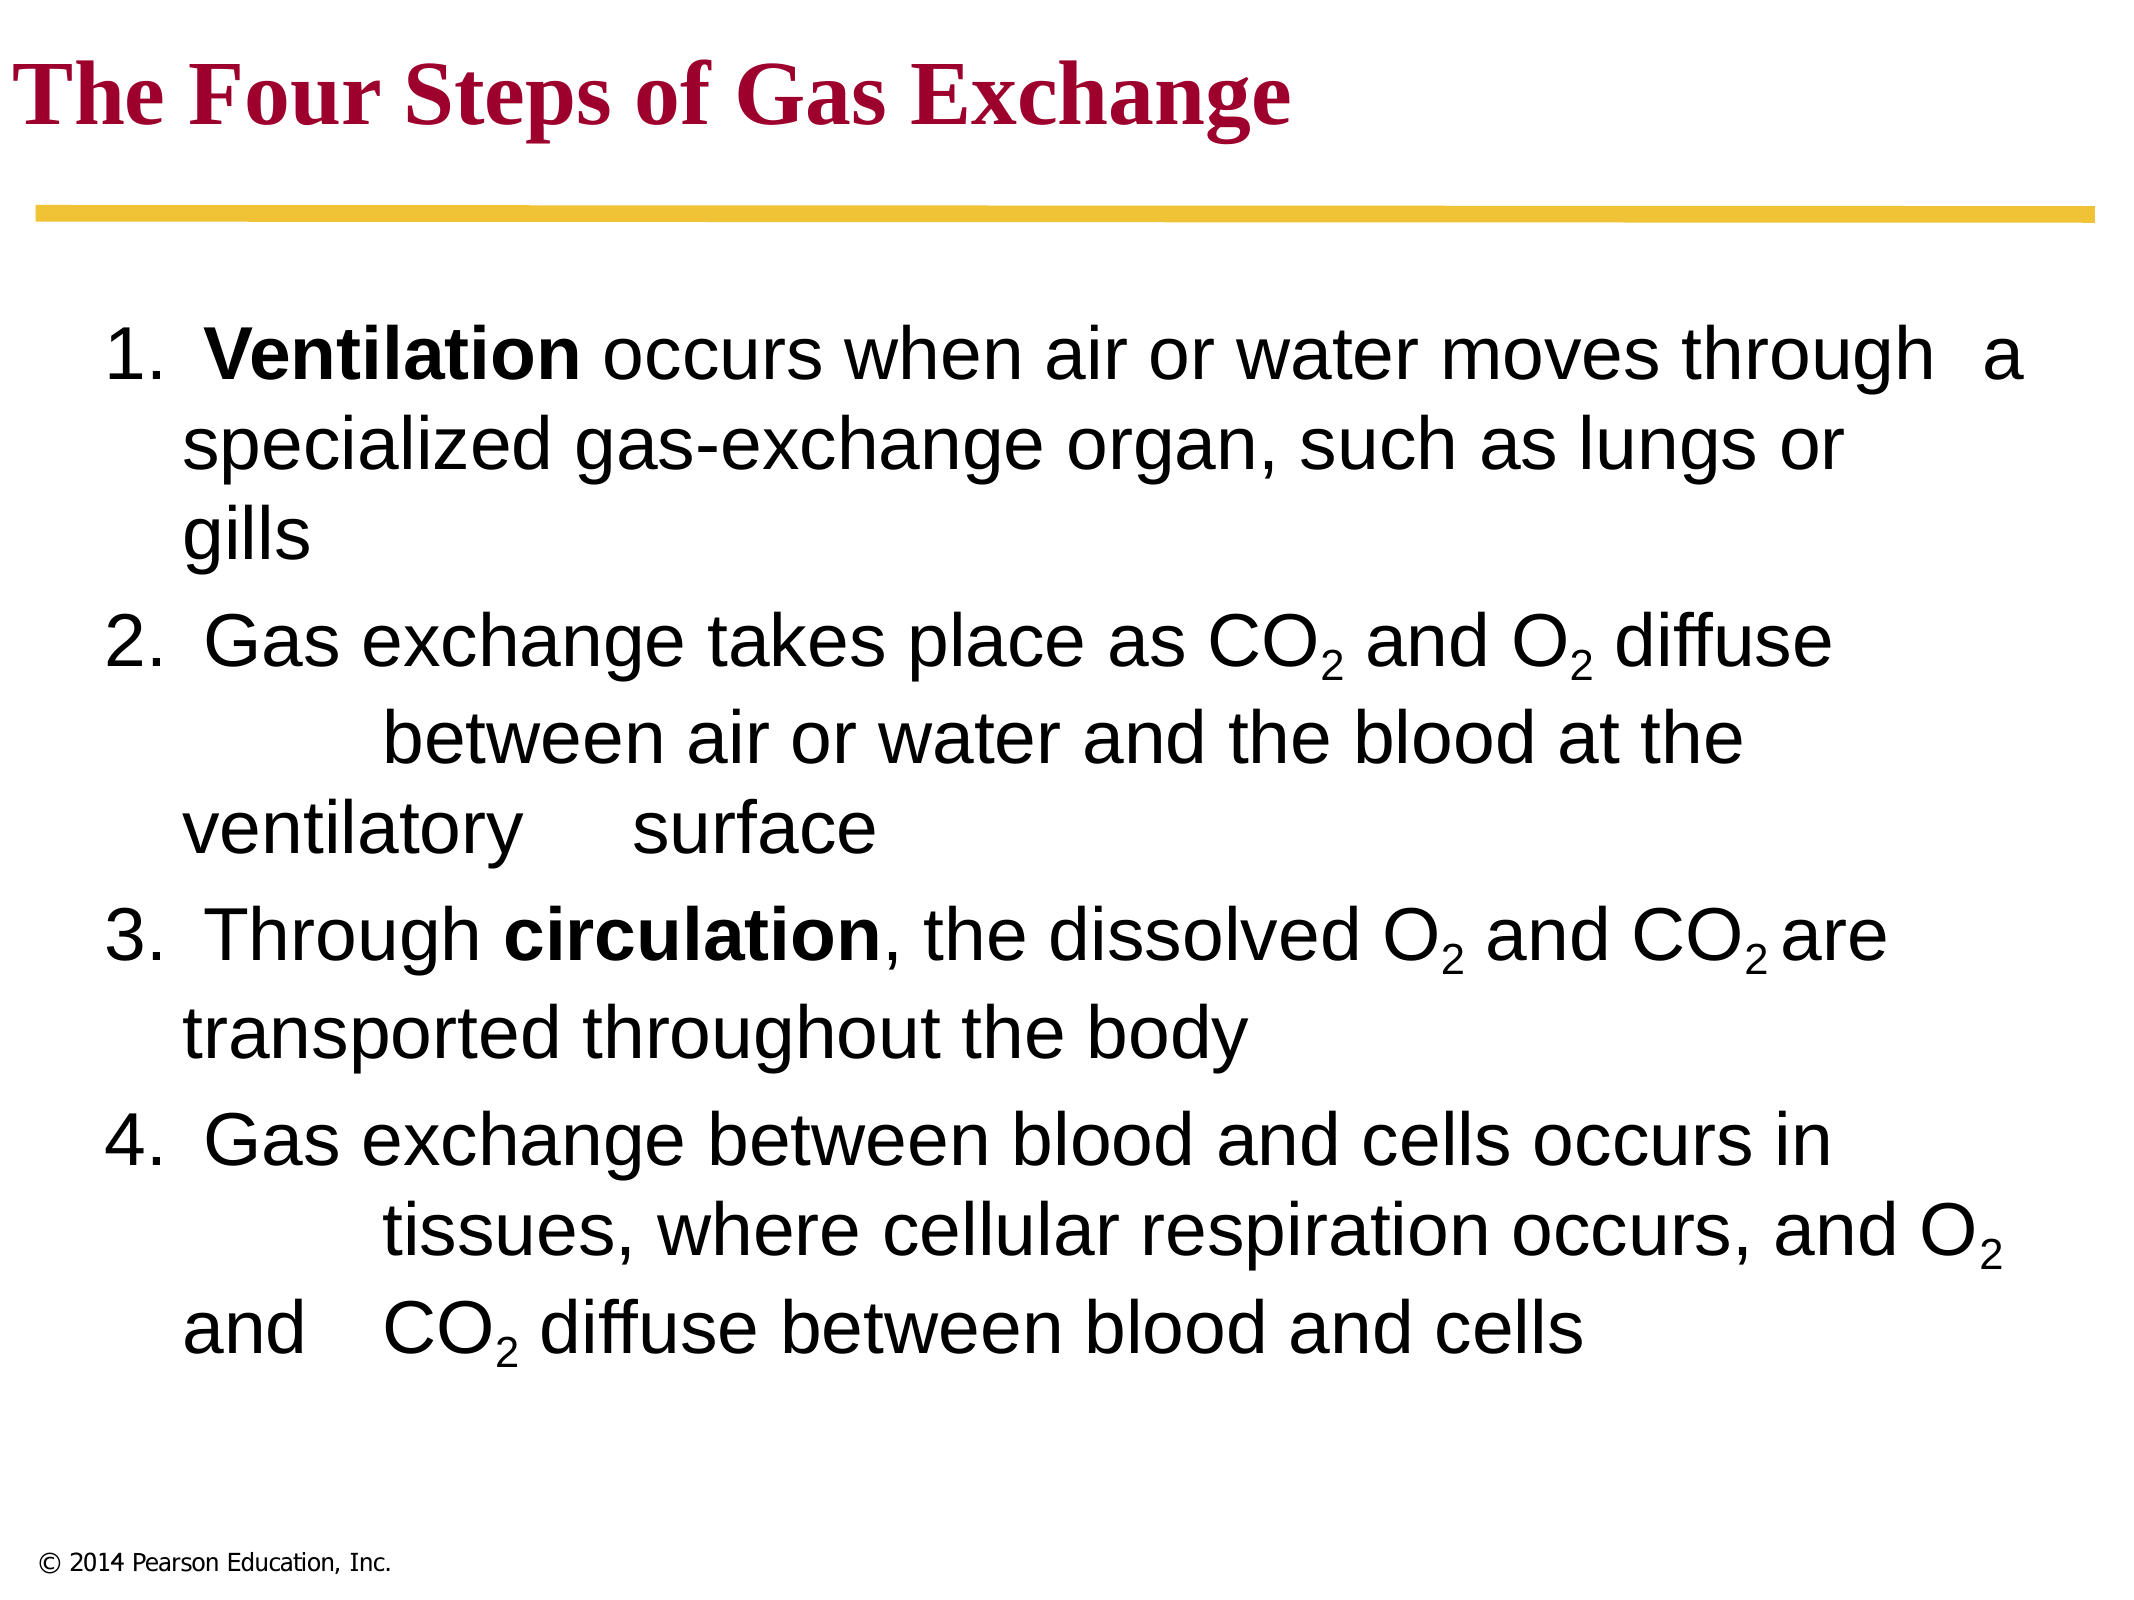

The Four Steps of Gas Exchange

 Ventilation occurs when air or water moves through 	a specialized gas-exchange organ, such as lungs or 	gills
 Gas exchange takes place as CO2 and O2 diffuse 		between air or water and the blood at the ventilatory 	surface
 Through circulation, the dissolved O2 and CO2 are 	transported throughout the body
 Gas exchange between blood and cells occurs in 		tissues, where cellular respiration occurs, and O2 and 	CO2 diffuse between blood and cells